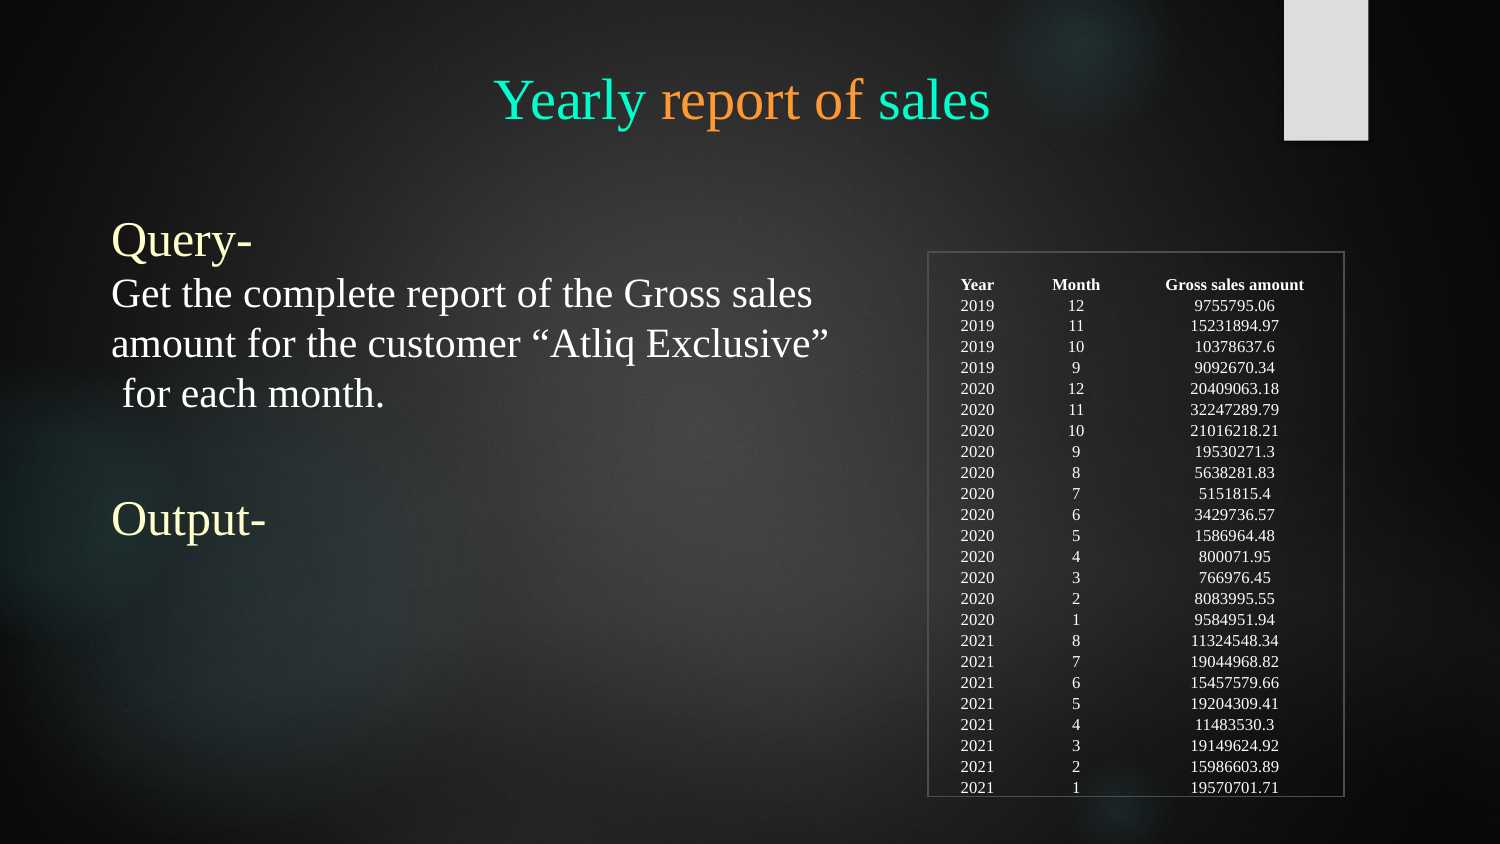

# Yearly report of sales
Query-
Get the complete report of the Gross sales
amount for the customer “Atliq Exclusive”
 for each month.
| Year | Month | Gross sales amount |
| --- | --- | --- |
| 2019 | 12 | 9755795.06 |
| 2019 | 11 | 15231894.97 |
| 2019 | 10 | 10378637.6 |
| 2019 | 9 | 9092670.34 |
| 2020 | 12 | 20409063.18 |
| 2020 | 11 | 32247289.79 |
| 2020 | 10 | 21016218.21 |
| 2020 | 9 | 19530271.3 |
| 2020 | 8 | 5638281.83 |
| 2020 | 7 | 5151815.4 |
| 2020 | 6 | 3429736.57 |
| 2020 | 5 | 1586964.48 |
| 2020 | 4 | 800071.95 |
| 2020 | 3 | 766976.45 |
| 2020 | 2 | 8083995.55 |
| 2020 | 1 | 9584951.94 |
| 2021 | 8 | 11324548.34 |
| 2021 | 7 | 19044968.82 |
| 2021 | 6 | 15457579.66 |
| 2021 | 5 | 19204309.41 |
| 2021 | 4 | 11483530.3 |
| 2021 | 3 | 19149624.92 |
| 2021 | 2 | 15986603.89 |
| 2021 | 1 | 19570701.71 |
Output-